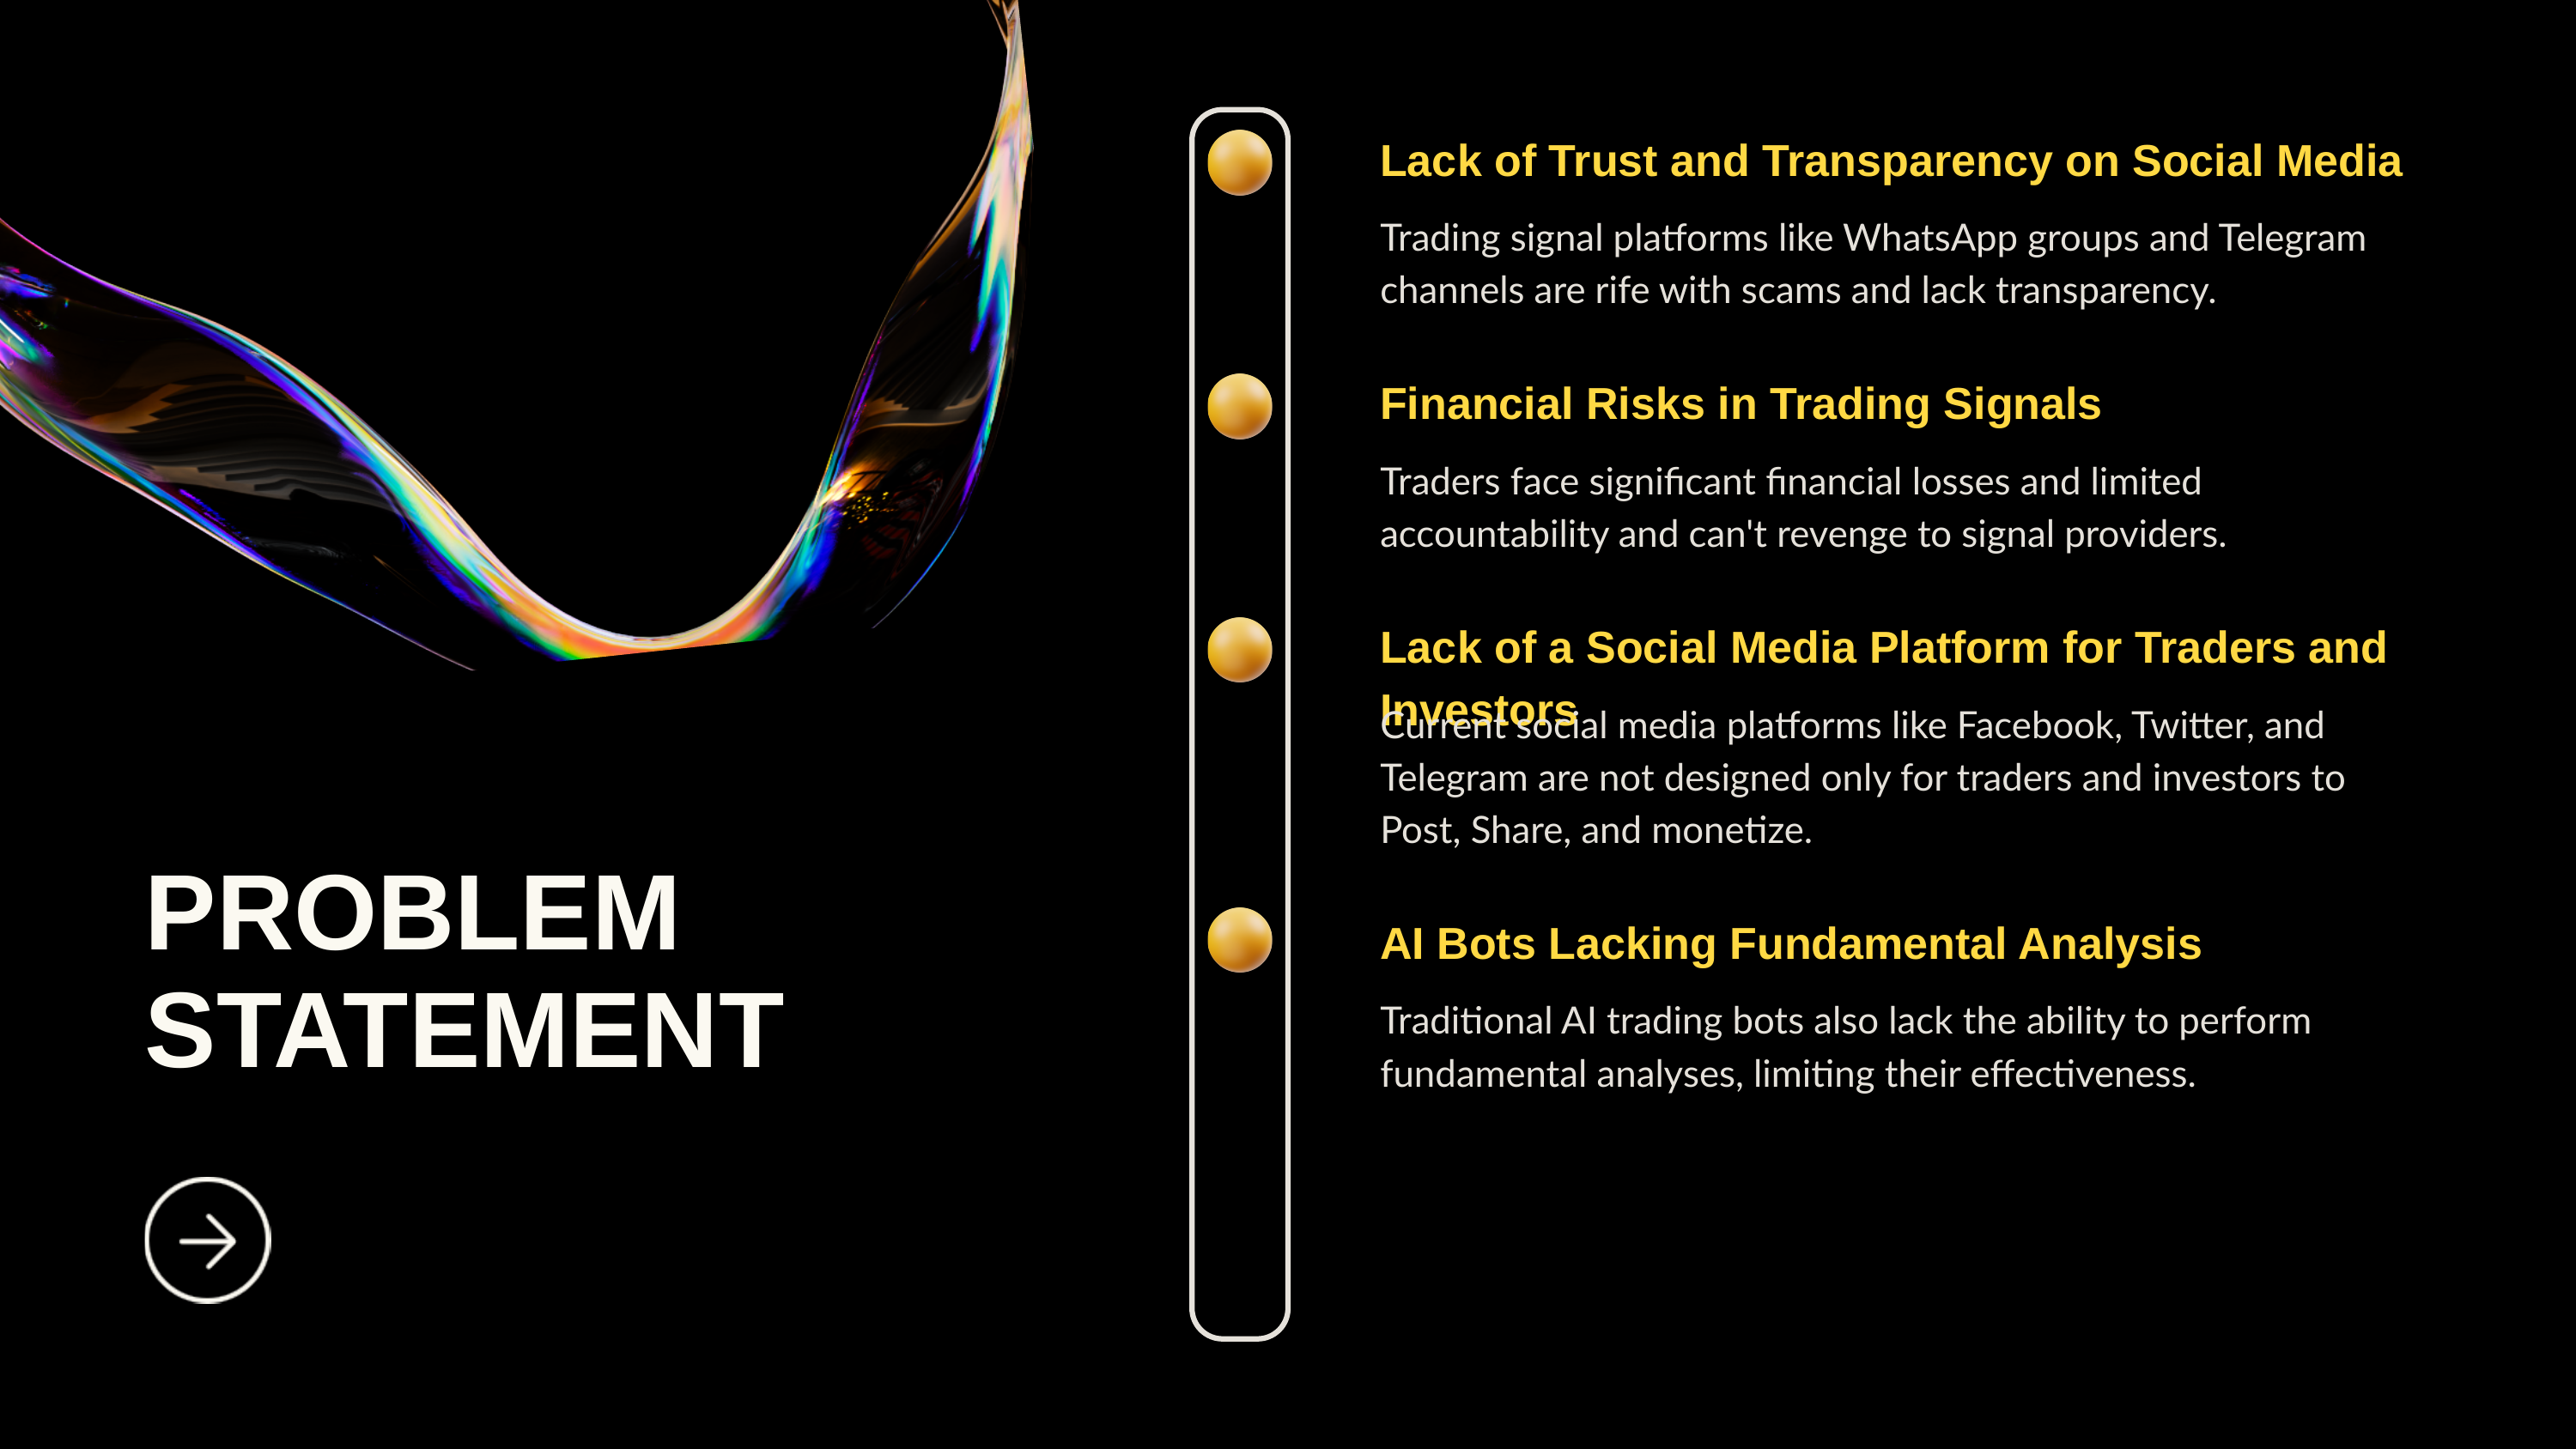

Lack of Trust and Transparency on Social Media

Trading signal platforms like WhatsApp groups and Telegram channels are rife with scams and lack transparency.
Financial Risks in Trading Signals

Traders face significant financial losses and limited accountability and can't revenge to signal providers.
Lack of a Social Media Platform for Traders and Investors

Current social media platforms like Facebook, Twitter, and Telegram are not designed only for traders and investors to Post, Share, and monetize.
PROBLEM STATEMENT
AI Bots Lacking Fundamental Analysis

Traditional AI trading bots also lack the ability to perform fundamental analyses, limiting their effectiveness.